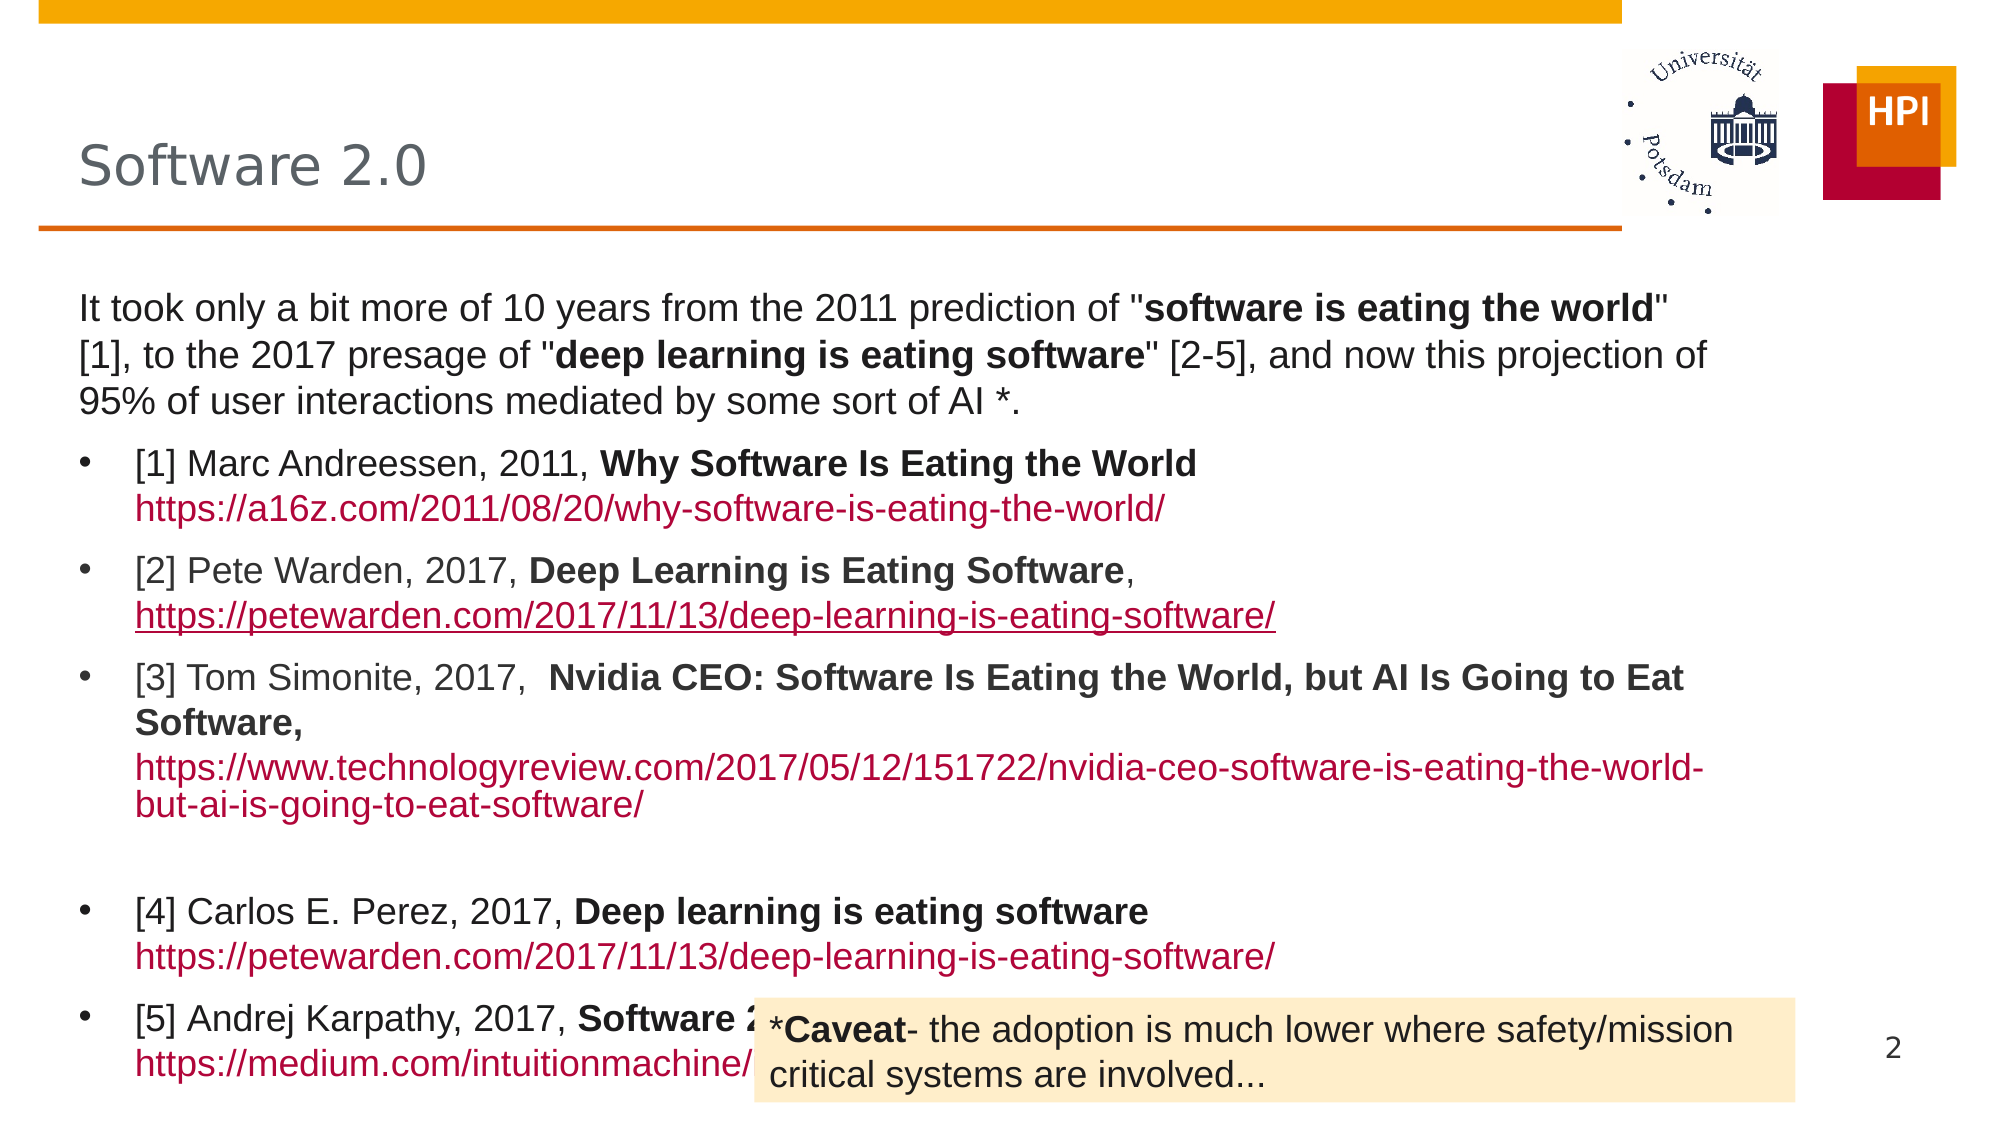

# Software 2.0
It took only a bit more of 10 years from the 2011 prediction of "software is eating the world" [1], to the 2017 presage of "deep learning is eating software" [2-5], and now this projection of 95% of user interactions mediated by some sort of AI *.
[1] Marc Andreessen, 2011, Why Software Is Eating the World https://a16z.com/2011/08/20/why-software-is-eating-the-world/
[2] Pete Warden, 2017, Deep Learning is Eating Software, https://petewarden.com/2017/11/13/deep-learning-is-eating-software/
[3] Tom Simonite, 2017,  Nvidia CEO: Software Is Eating the World, but AI Is Going to Eat Software, https://www.technologyreview.com/2017/05/12/151722/nvidia-ceo-software-is-eating-the-world-but-ai-is-going-to-eat-software/
[4] Carlos E. Perez, 2017, Deep learning is eating software https://petewarden.com/2017/11/13/deep-learning-is-eating-software/
[5] Andrej Karpathy, 2017, Software 2.0 https://medium.com/intuitionmachine/is-deep-learning-software-2-0-cc7ad46b138f

*Caveat- the adoption is much lower where safety/mission critical systems are involved...
2